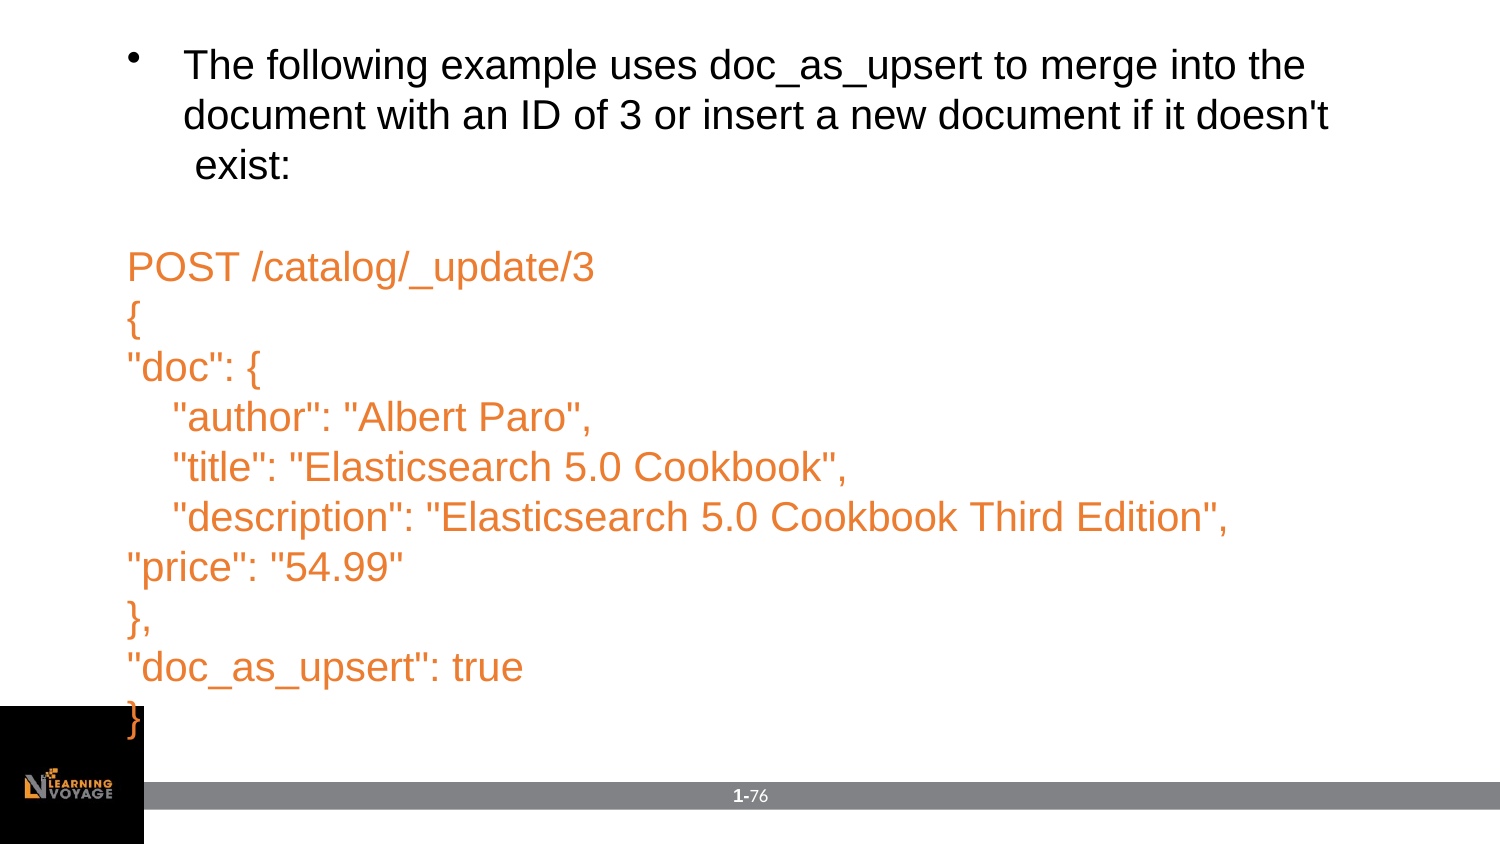

The following example uses doc_as_upsert to merge into the  document with an ID of 3 or insert a new document if it doesn't  exist:

POST /catalog/_update/3
{
"doc": {
"author": "Albert Paro",
"title": "Elasticsearch 5.0 Cookbook",
"description": "Elasticsearch 5.0 Cookbook Third Edition",
"price": "54.99"
},
"doc_as_upsert": true
}
1-76